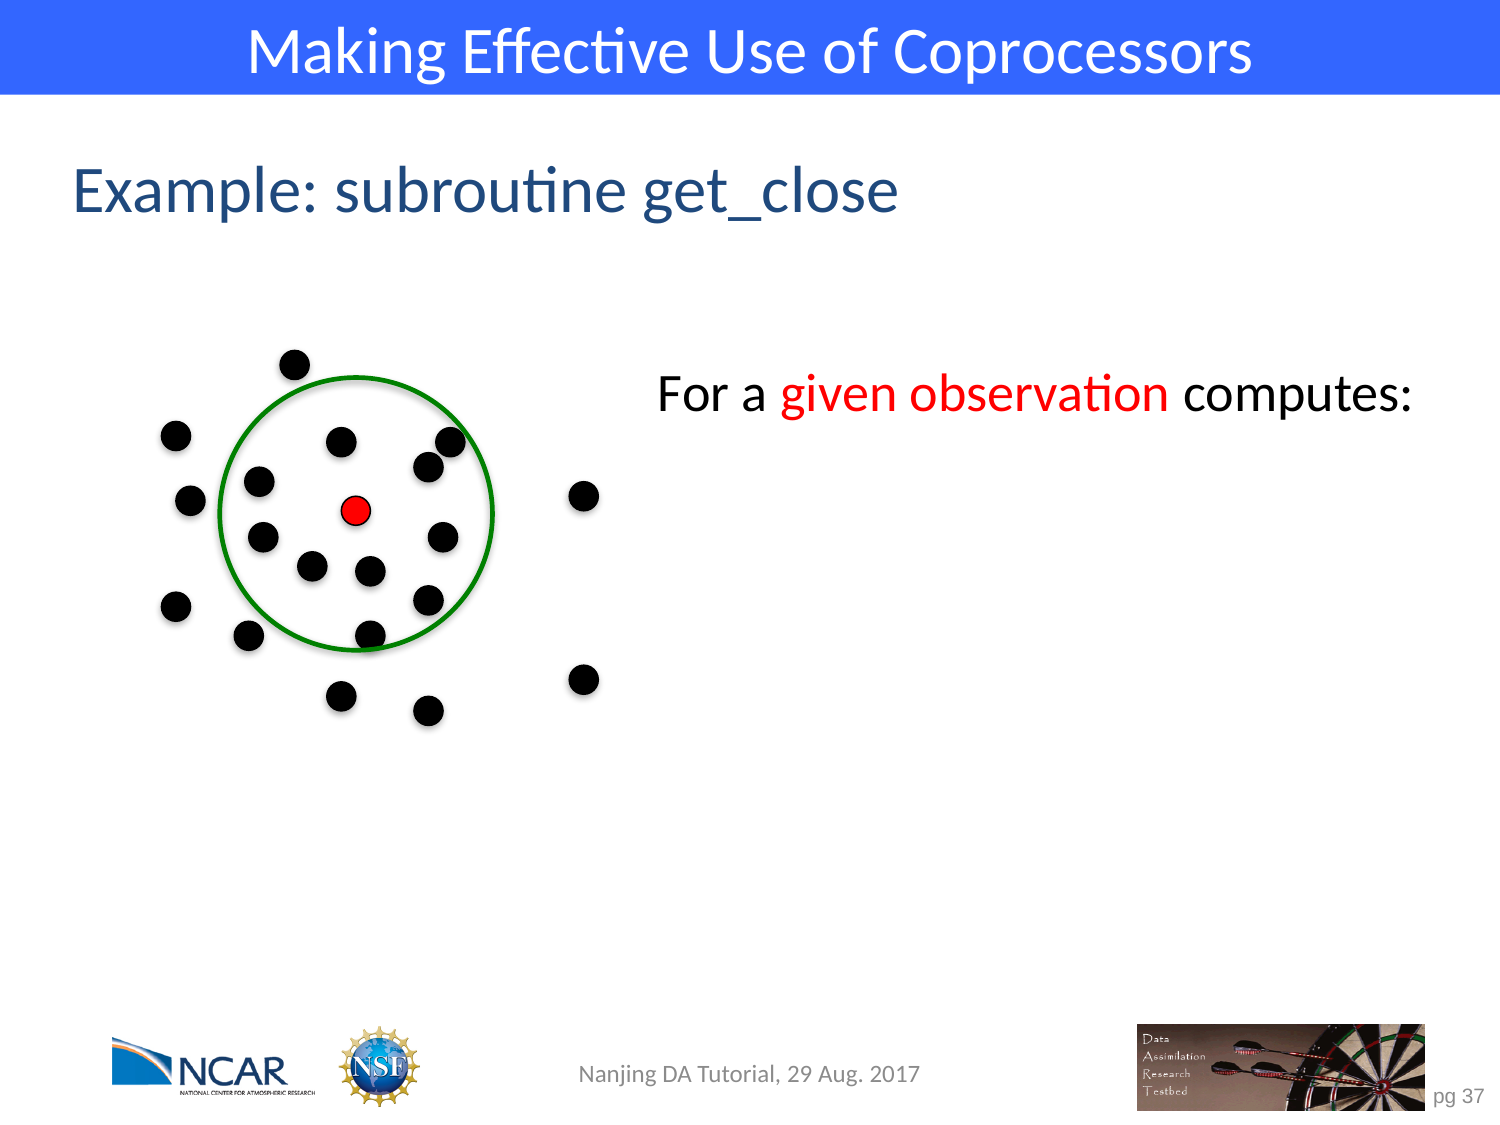

Making Effective Use of Coprocessors
# Example: subroutine get_close

For a given observation computes:

Nanjing DA Tutorial, 29 Aug. 2017